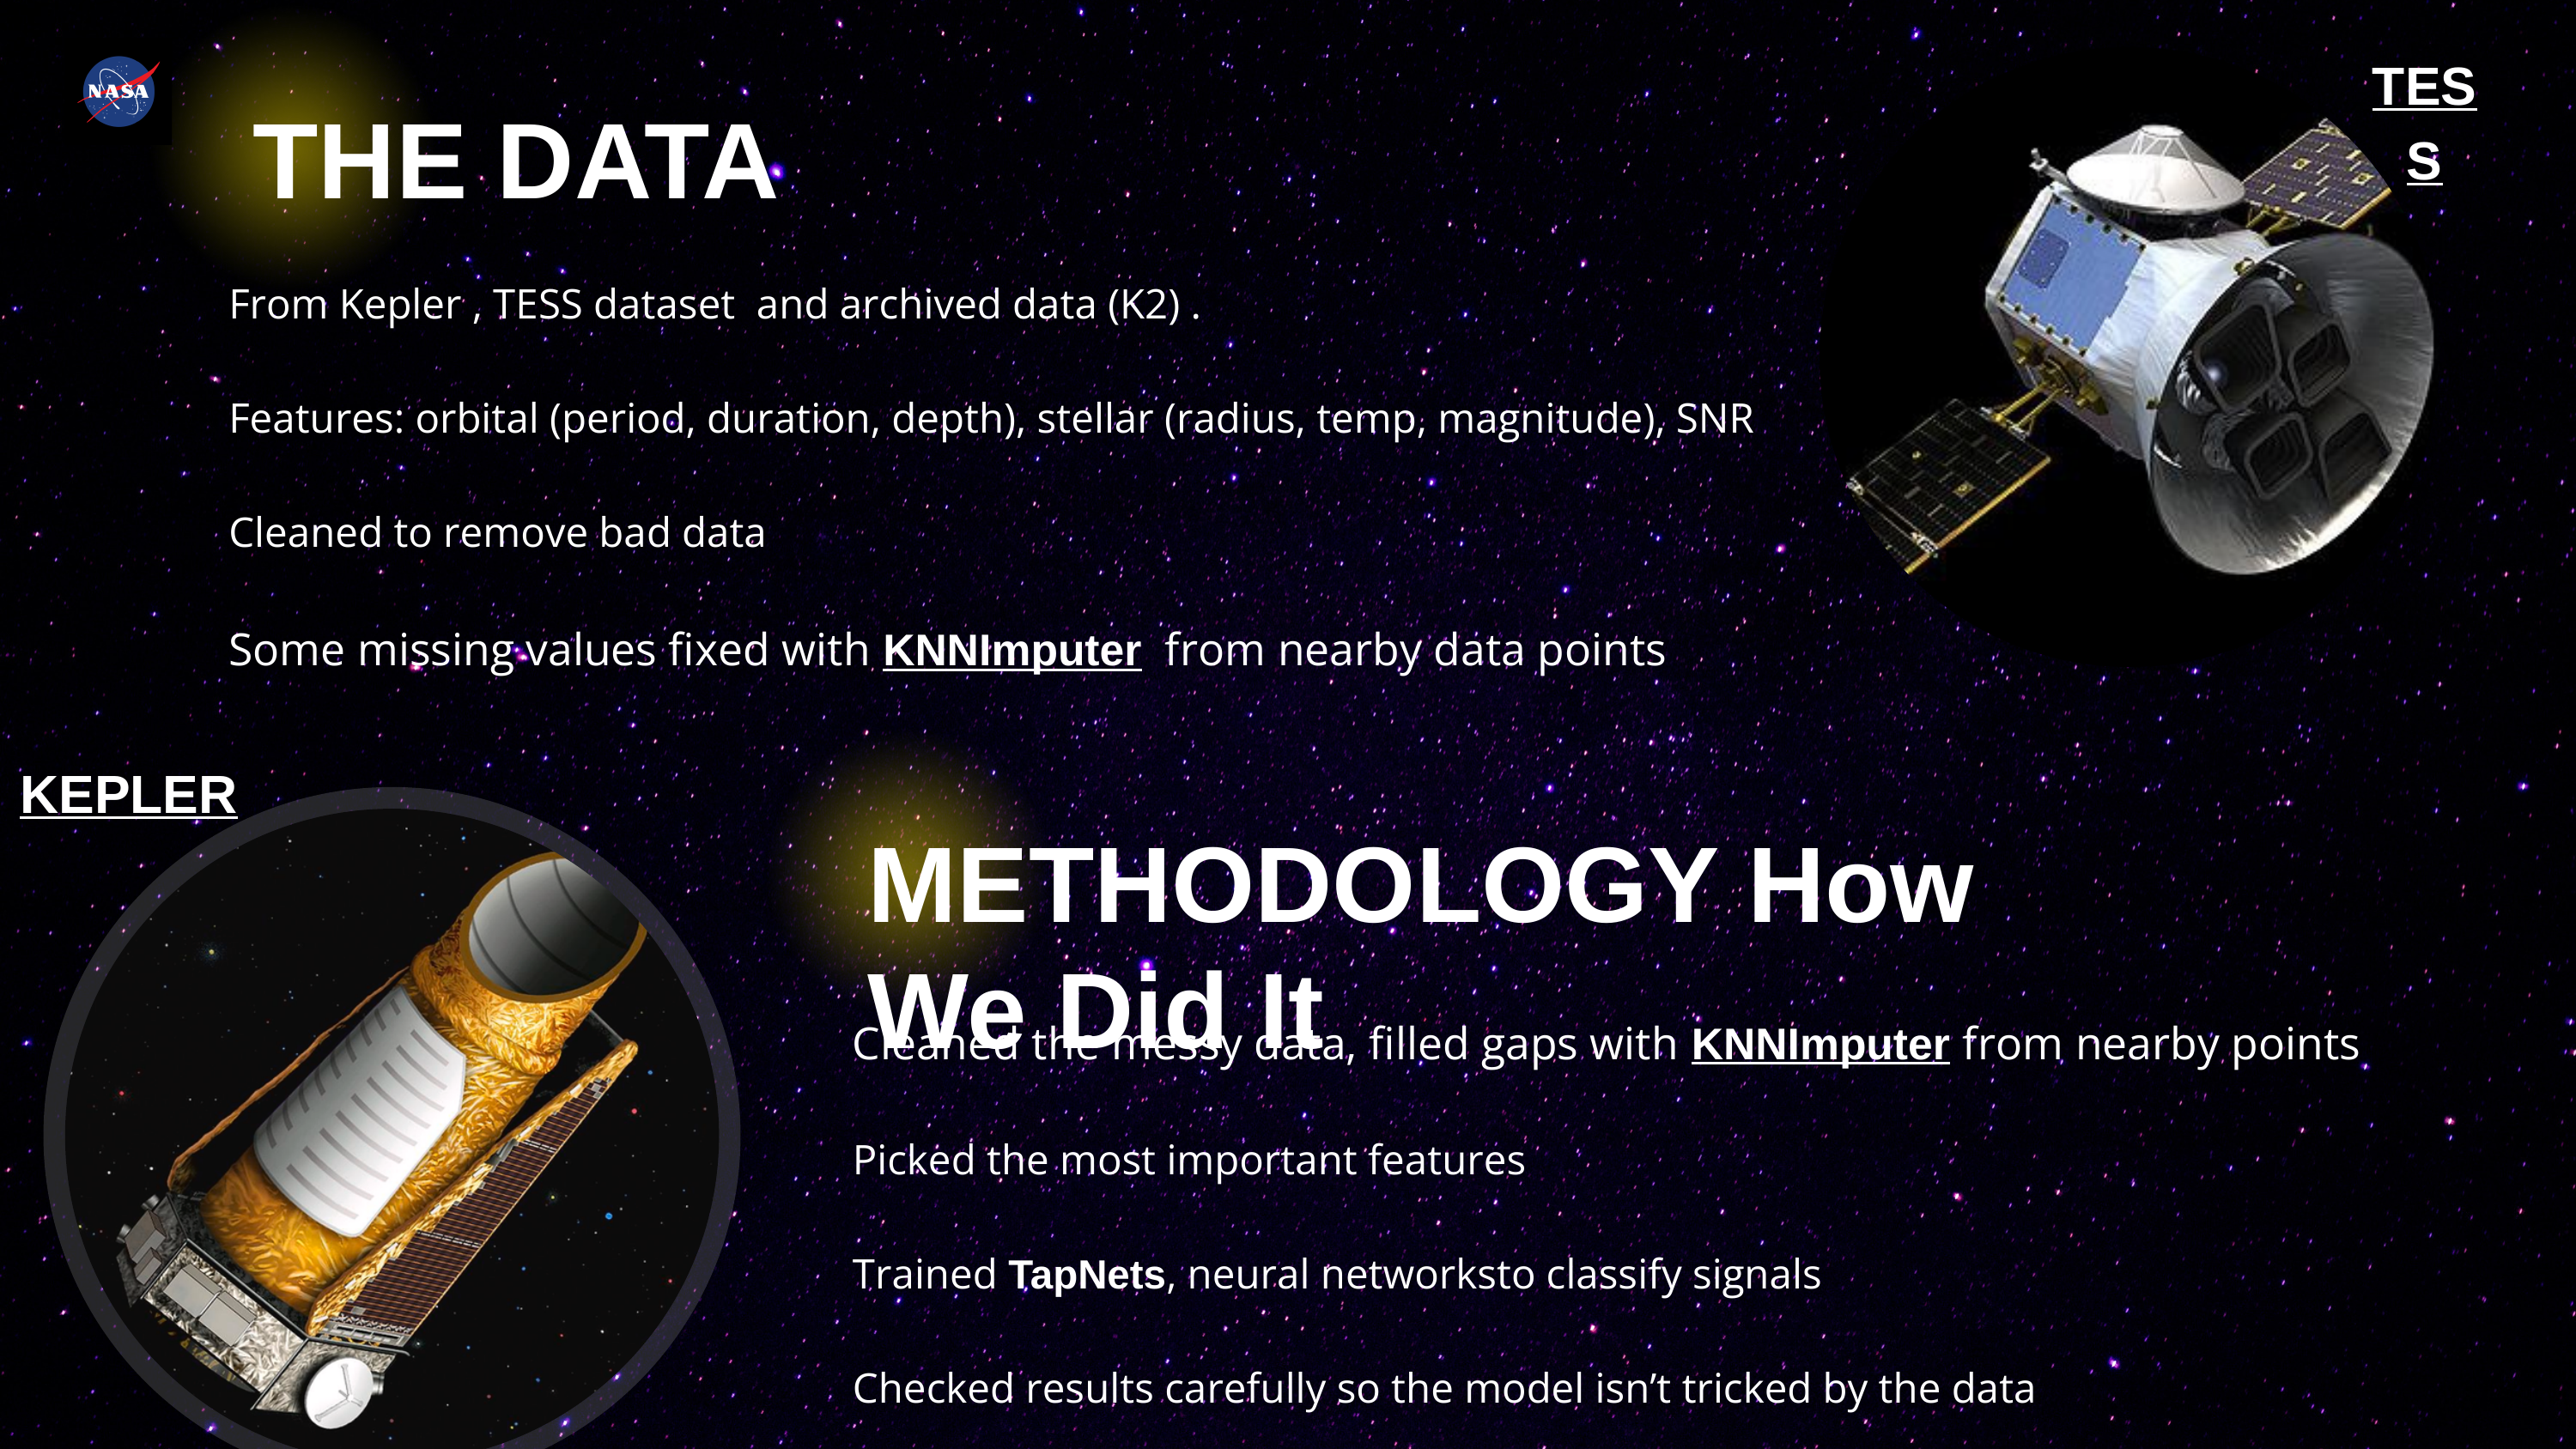

TESS

THE DATA

From Kepler , TESS dataset  and archived data (K2) .

Features: orbital (period, duration, depth), stellar (radius, temp, magnitude), SNR

Cleaned to remove bad data

Some missing values fixed with KNNImputer  from nearby data points

KEPLER

METHODOLOGY How We Did It

Cleaned the messy data, filled gaps with KNNImputer from nearby points

Picked the most important features

Trained TapNets, neural networksto classify signals

Checked results carefully so the model isn’t tricked by the data